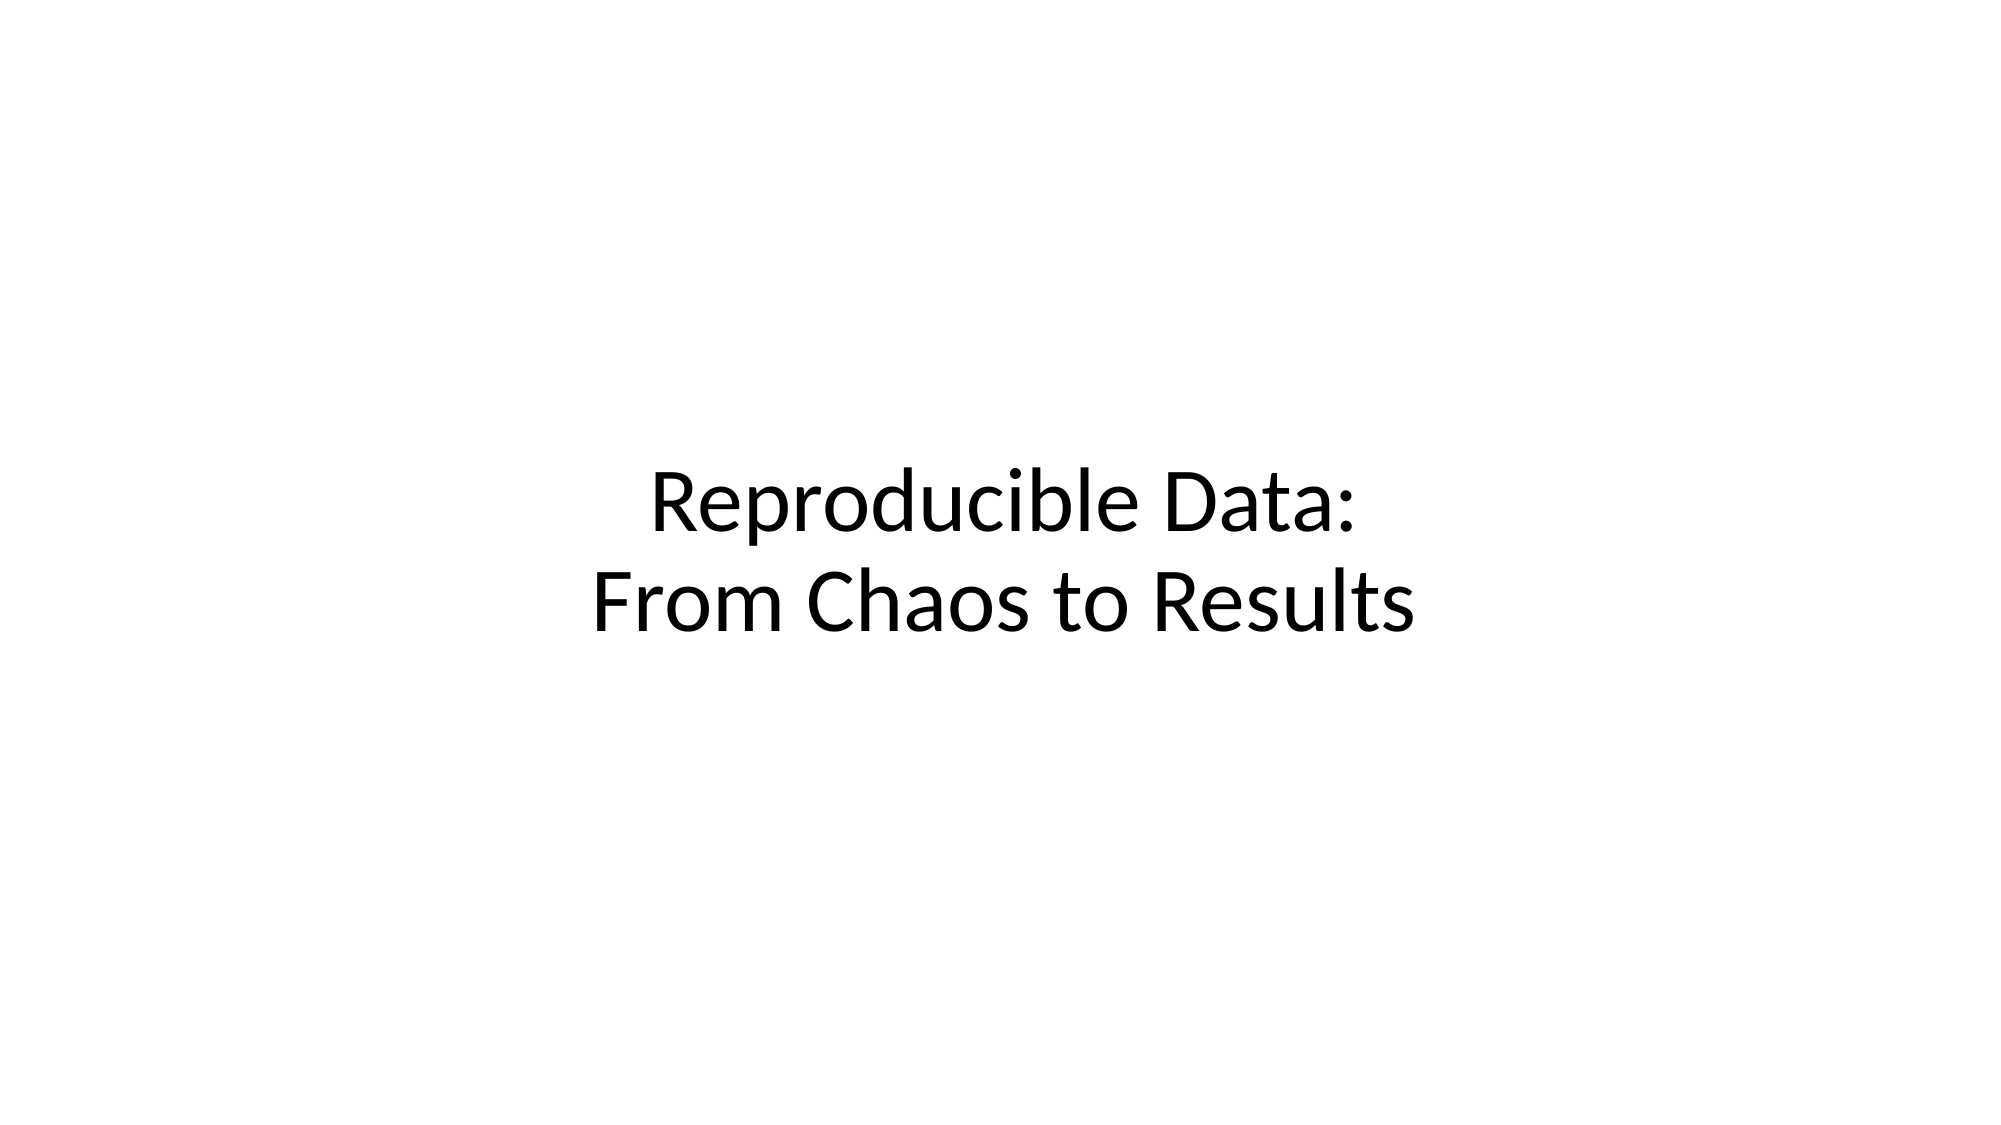

# Reproducible Data: From Chaos to Results